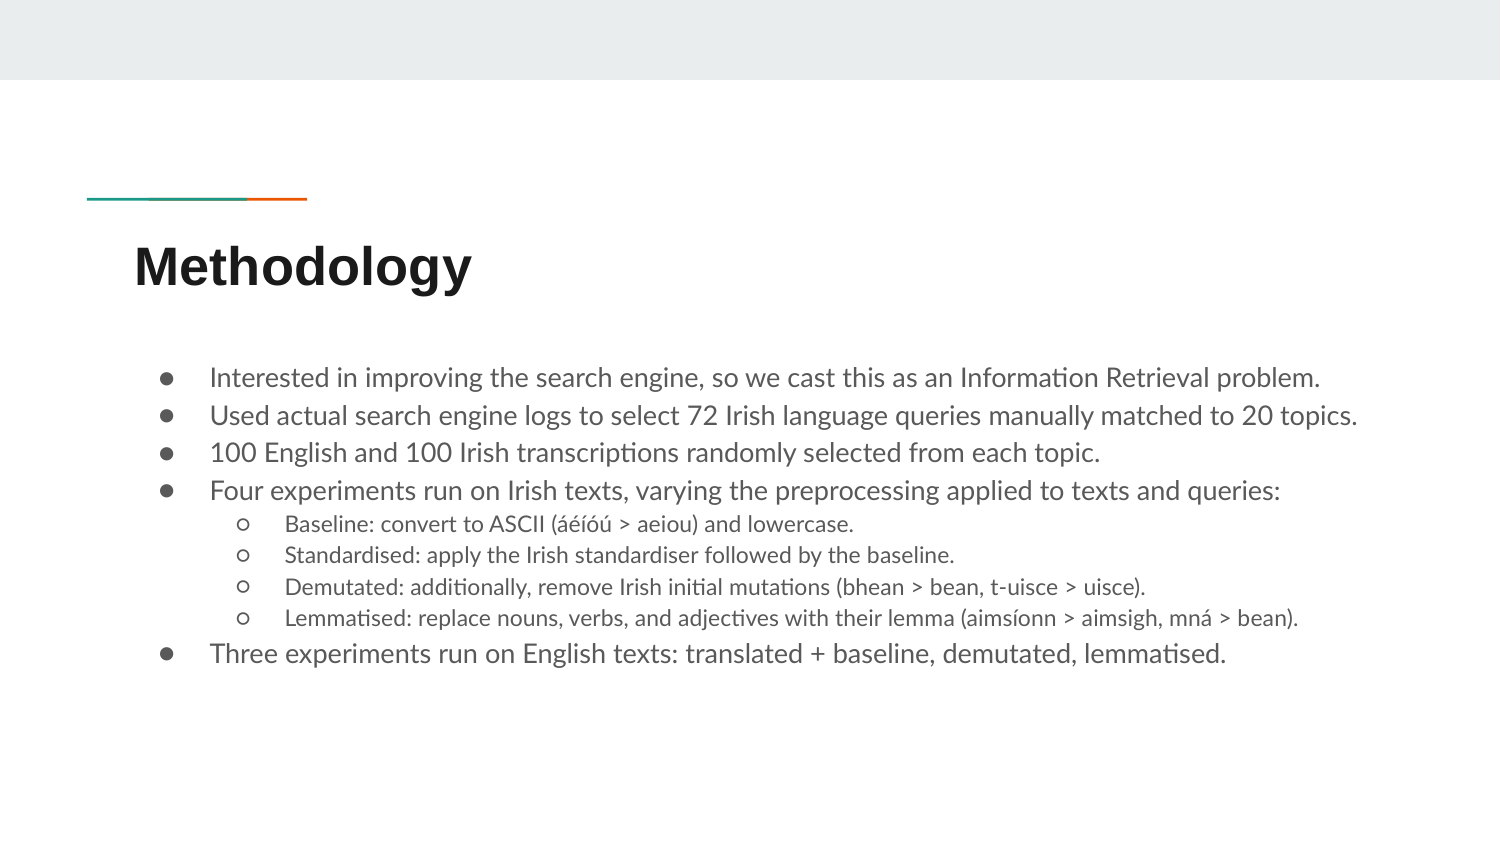

# Methodology
Interested in improving the search engine, so we cast this as an Information Retrieval problem.
Used actual search engine logs to select 72 Irish language queries manually matched to 20 topics.
100 English and 100 Irish transcriptions randomly selected from each topic.
Four experiments run on Irish texts, varying the preprocessing applied to texts and queries:
Baseline: convert to ASCII (áéíóú > aeiou) and lowercase.
Standardised: apply the Irish standardiser followed by the baseline.
Demutated: additionally, remove Irish initial mutations (bhean > bean, t-uisce > uisce).
Lemmatised: replace nouns, verbs, and adjectives with their lemma (aimsíonn > aimsigh, mná > bean).
Three experiments run on English texts: translated + baseline, demutated, lemmatised.